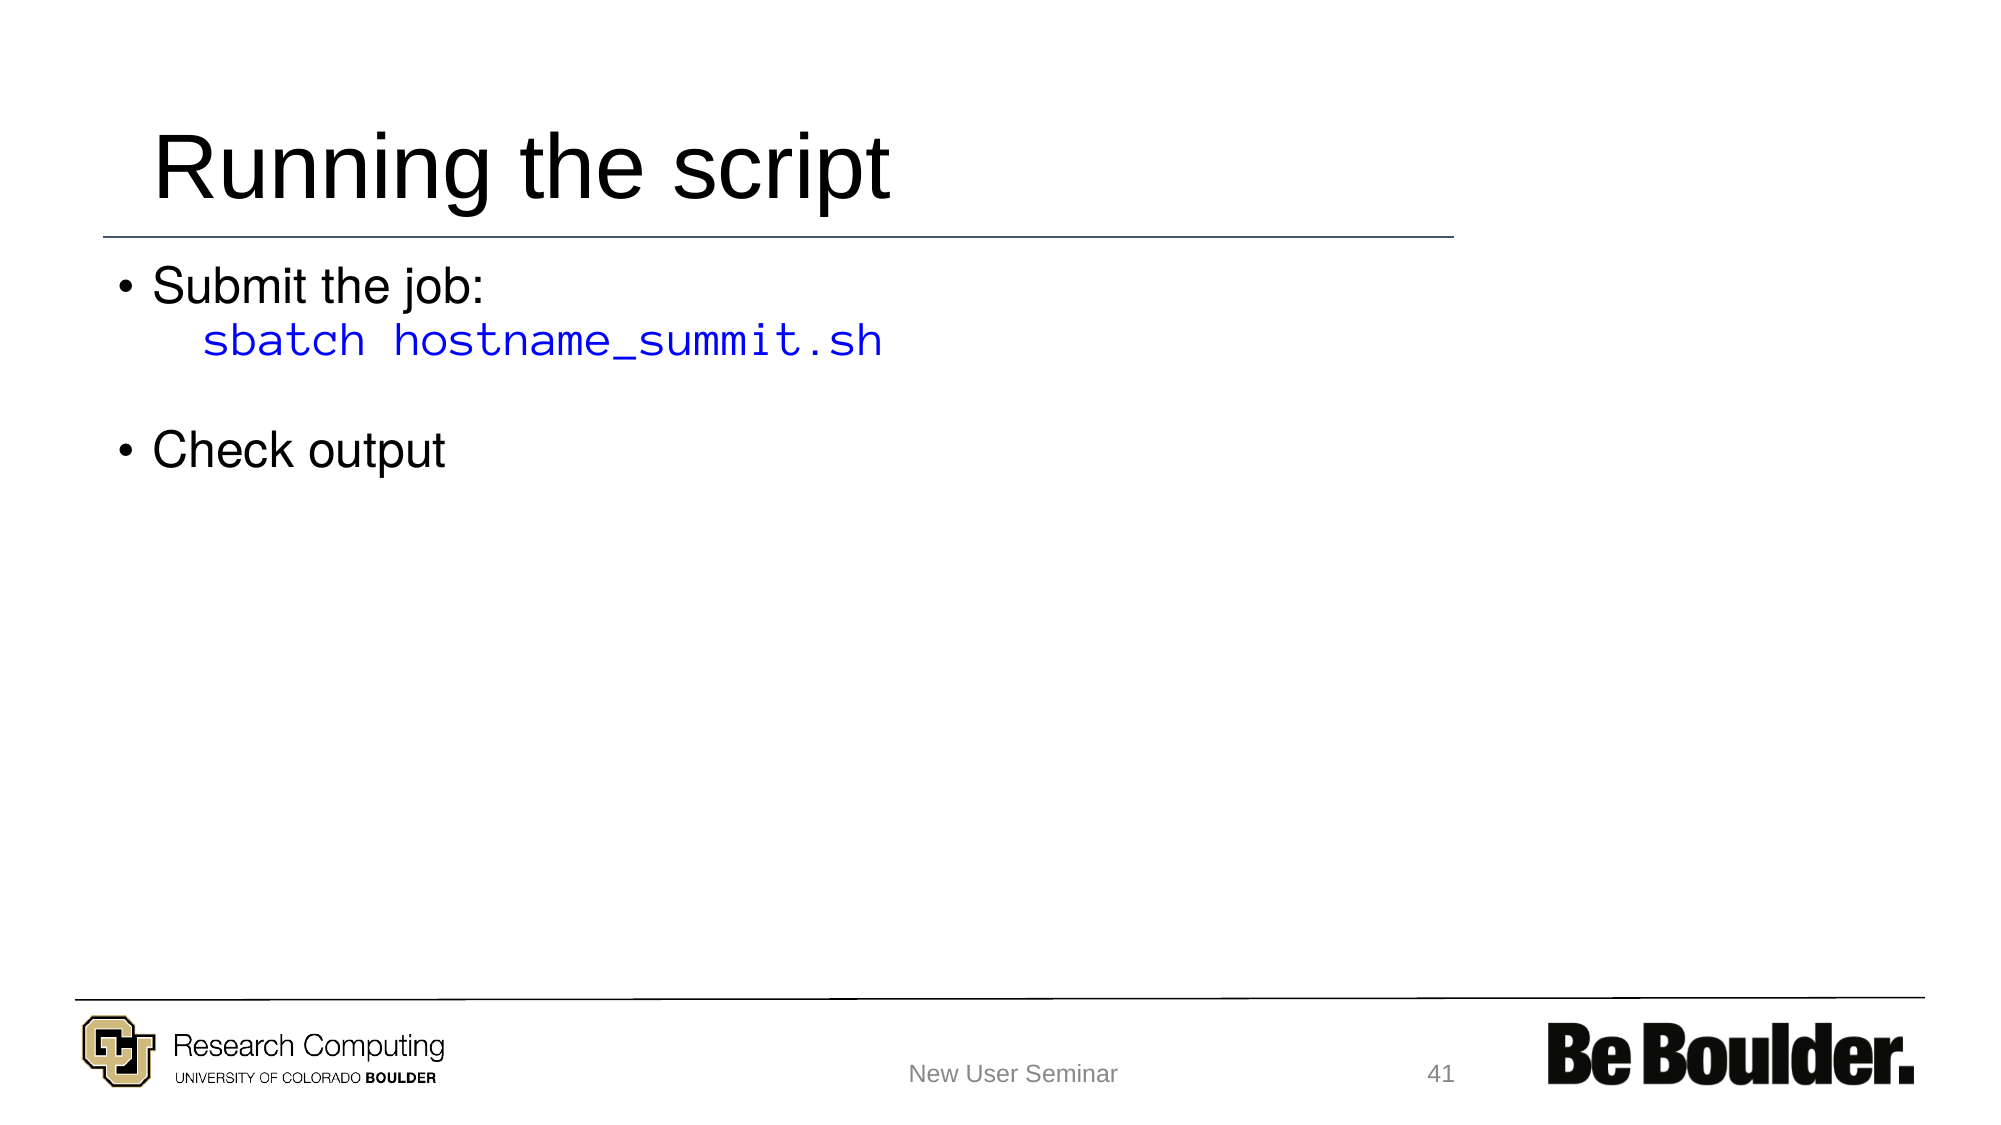

# Running the script
Submit the job:
sbatch hostname_summit.sh

Check output

New User Seminar
41